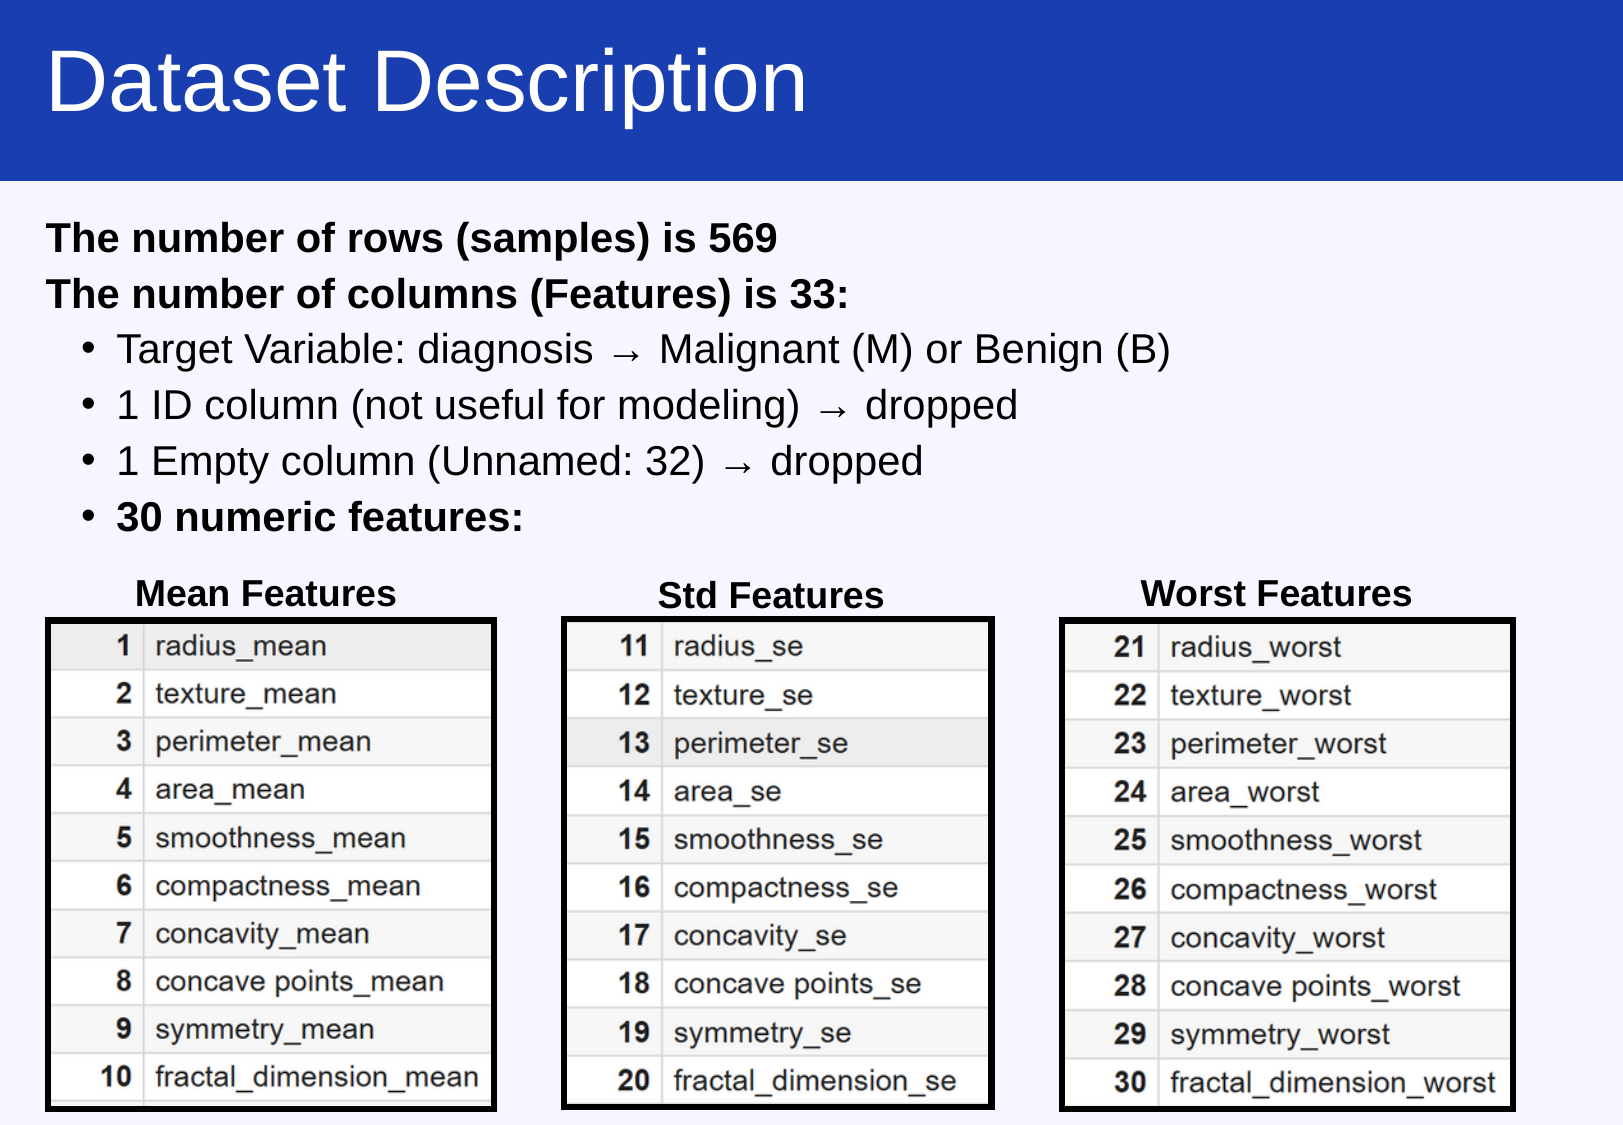

Dataset Description
The number of rows (samples) is 569
The number of columns (Features) is 33:
Target Variable: diagnosis → Malignant (M) or Benign (B)
1 ID column (not useful for modeling) → dropped
1 Empty column (Unnamed: 32) → dropped
30 numeric features:

Mean Features
Worst Features
Std Features